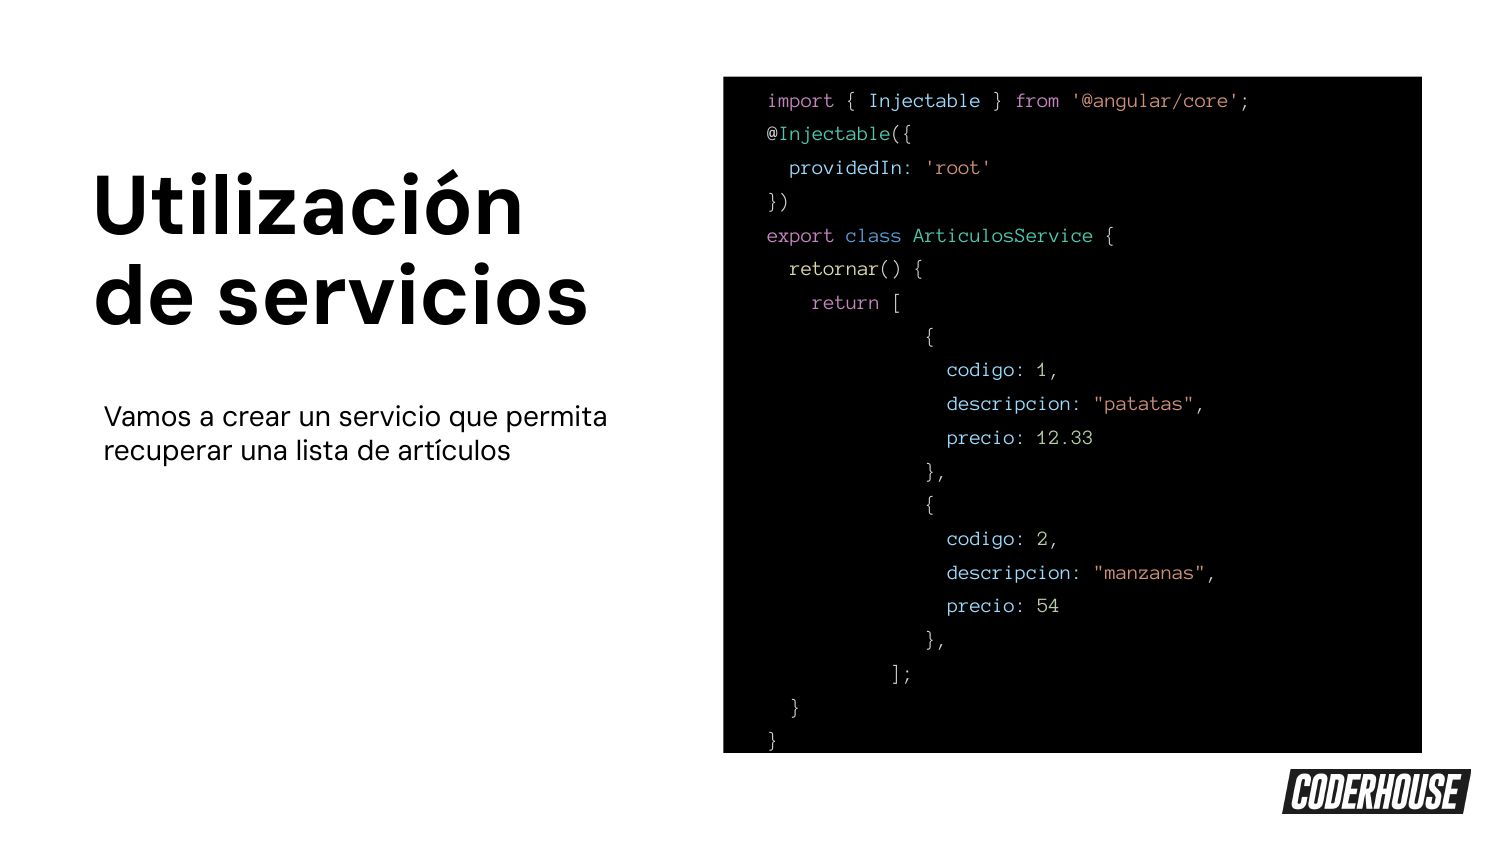

import { Injectable } from '@angular/core';
@Injectable({
  providedIn: 'root'
})
export class ArticulosService {
  retornar() {
    return [
              {
                codigo: 1,
                descripcion: "patatas",
                precio: 12.33
              },
              {
                codigo: 2,
                descripcion: "manzanas",
                precio: 54
              },
           ];
  }
}
Utilización
de servicios
Vamos a crear un servicio que permita recuperar una lista de artículos